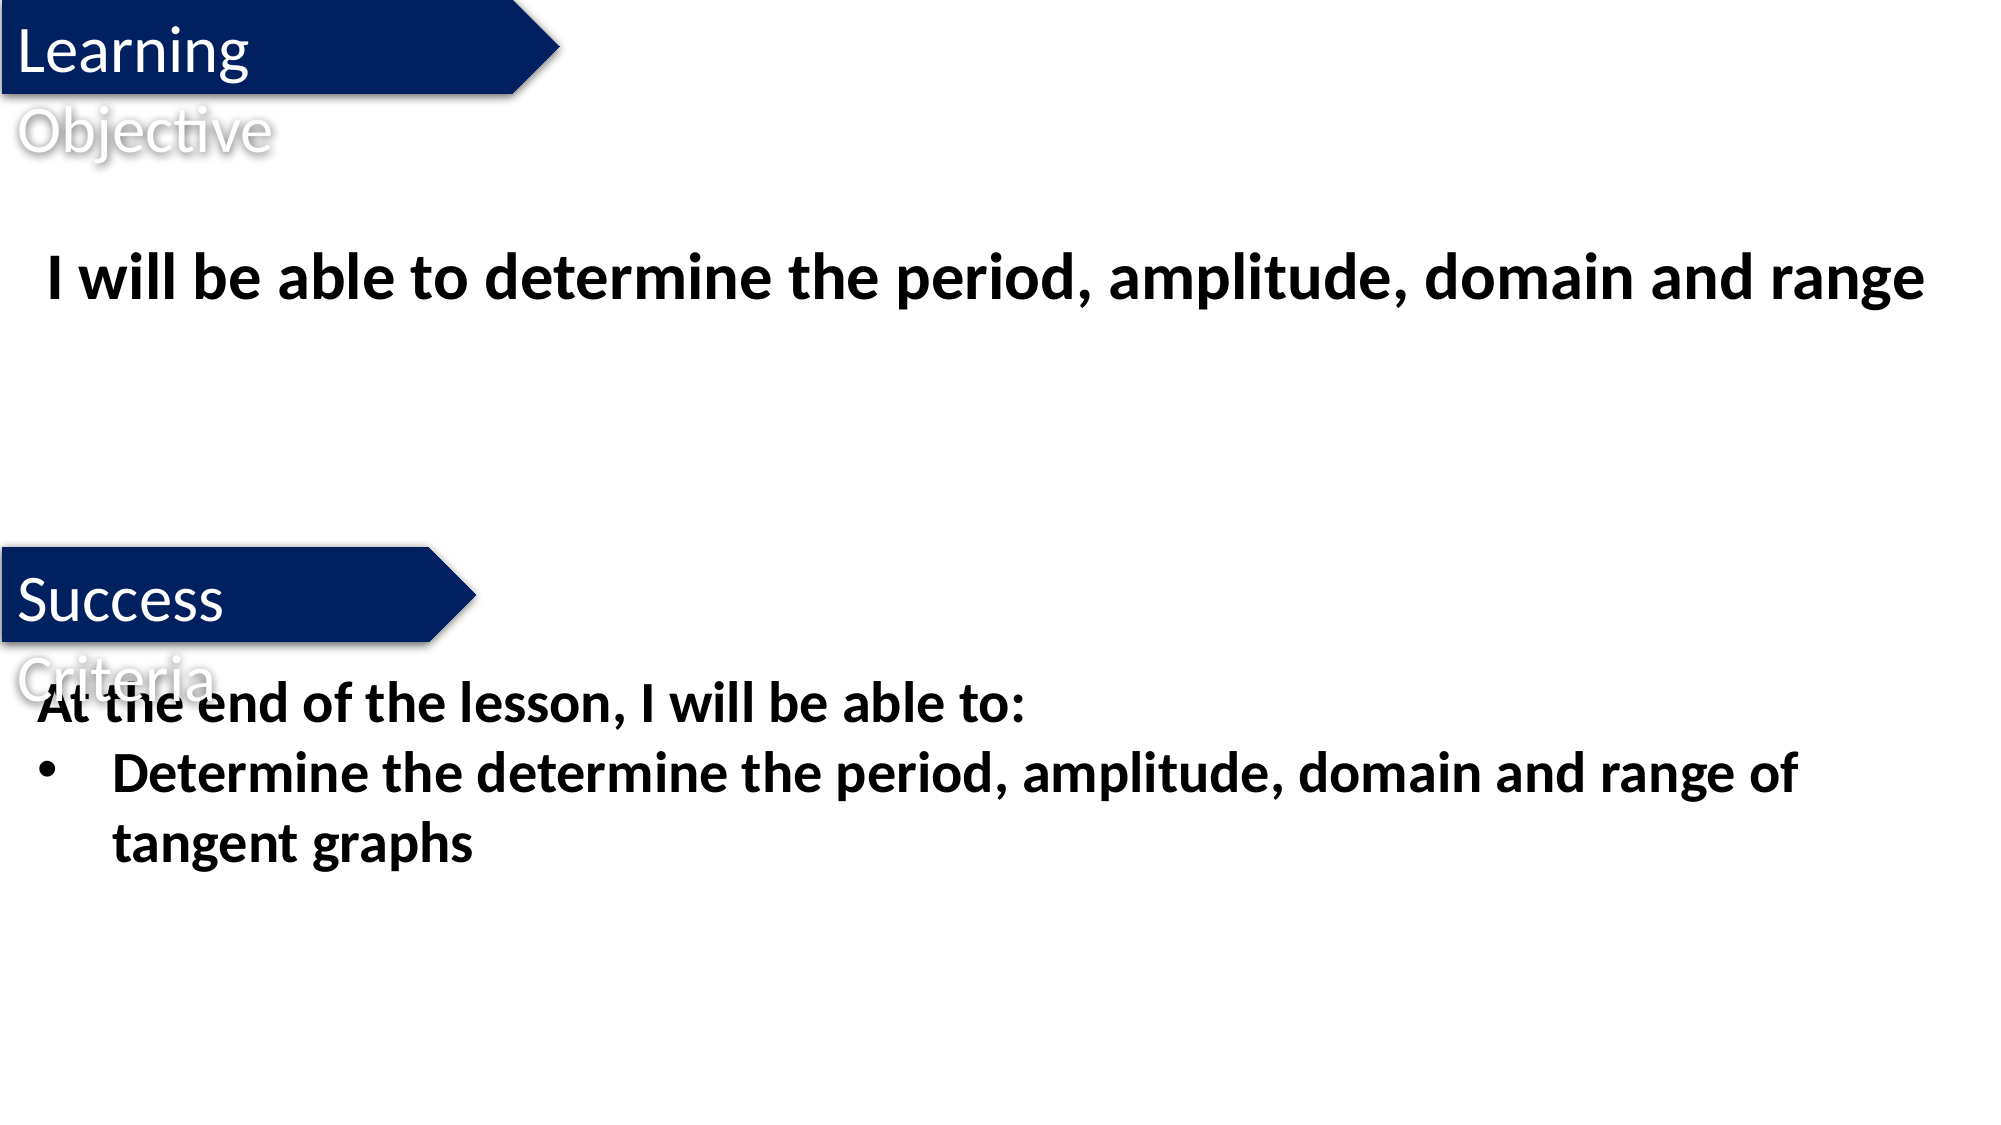

Learning Objective
I will be able to determine the period, amplitude, domain and range
Success Criteria
At the end of the lesson, I will be able to:
Determine the determine the period, amplitude, domain and range of tangent graphs